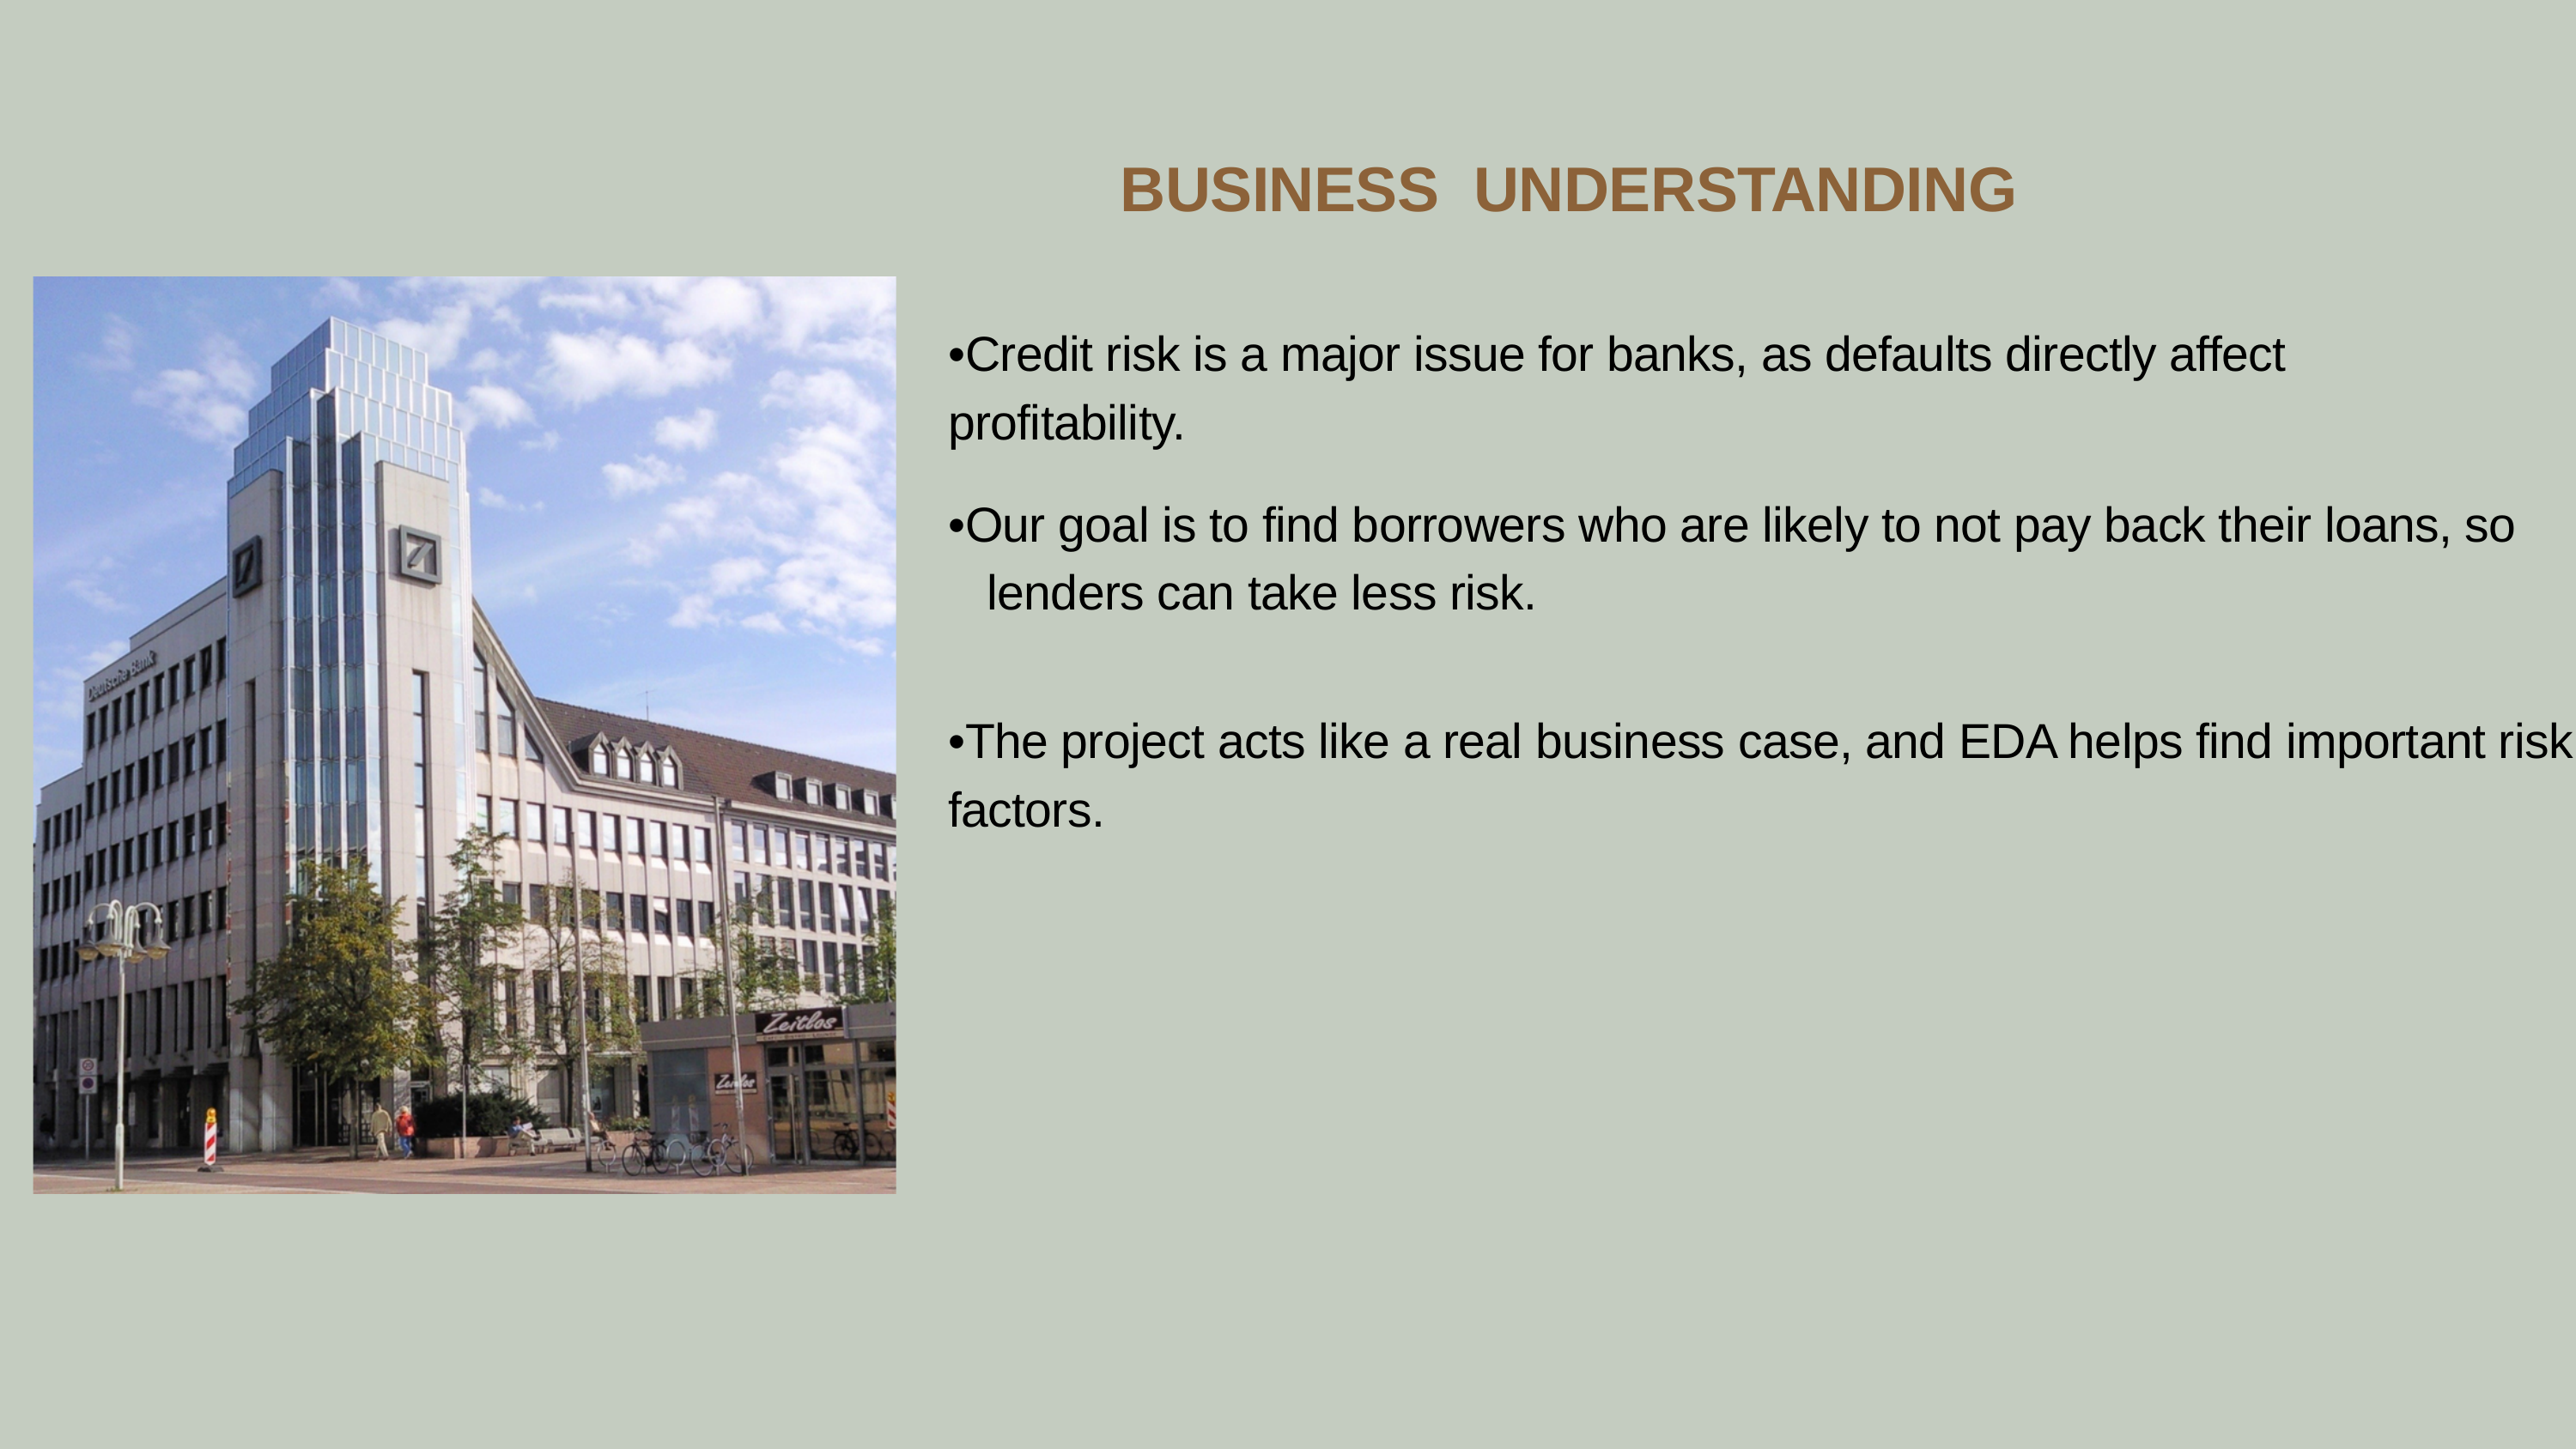

BUSINESS  UNDERSTANDING

•Credit risk is a major issue for banks, as defaults directly affect            profitability.

•Our goal is to find borrowers who are likely to not pay back their loans, so        lenders can take less risk.
•The project acts like a real business case, and EDA helps find important risk factors.